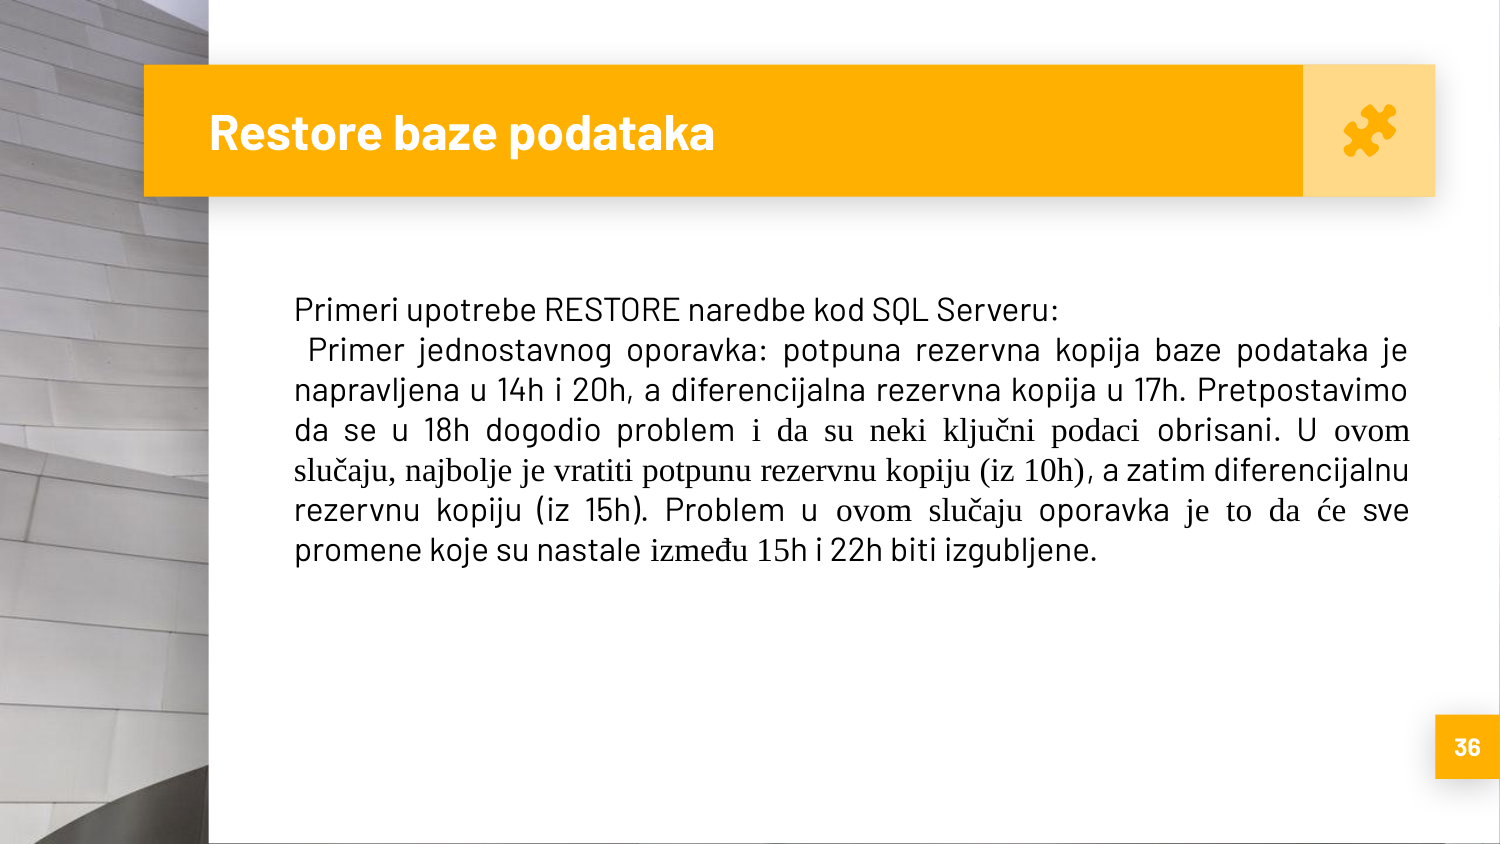

Restore baze podataka

Primeri upotrebe RESTORE naredbe kod SQL Serveru:
 Primer jednostavnog oporavka: potpuna rezervna kopija baze podataka je napravljena u 14h i 20h, a diferencijalna rezervna kopija u 17h. Pretpostavimo da se u 18h dogodio problem i da su neki ključni podaci obrisani. U ovom slučaju, najbolje je vratiti potpunu rezervnu kopiju (iz 10h), a zatim diferencijalnu rezervnu kopiju (iz 15h). Problem u ovom slučaju oporavka je to da će sve promene koje su nastale između 15h i 22h biti izgubljene.

36